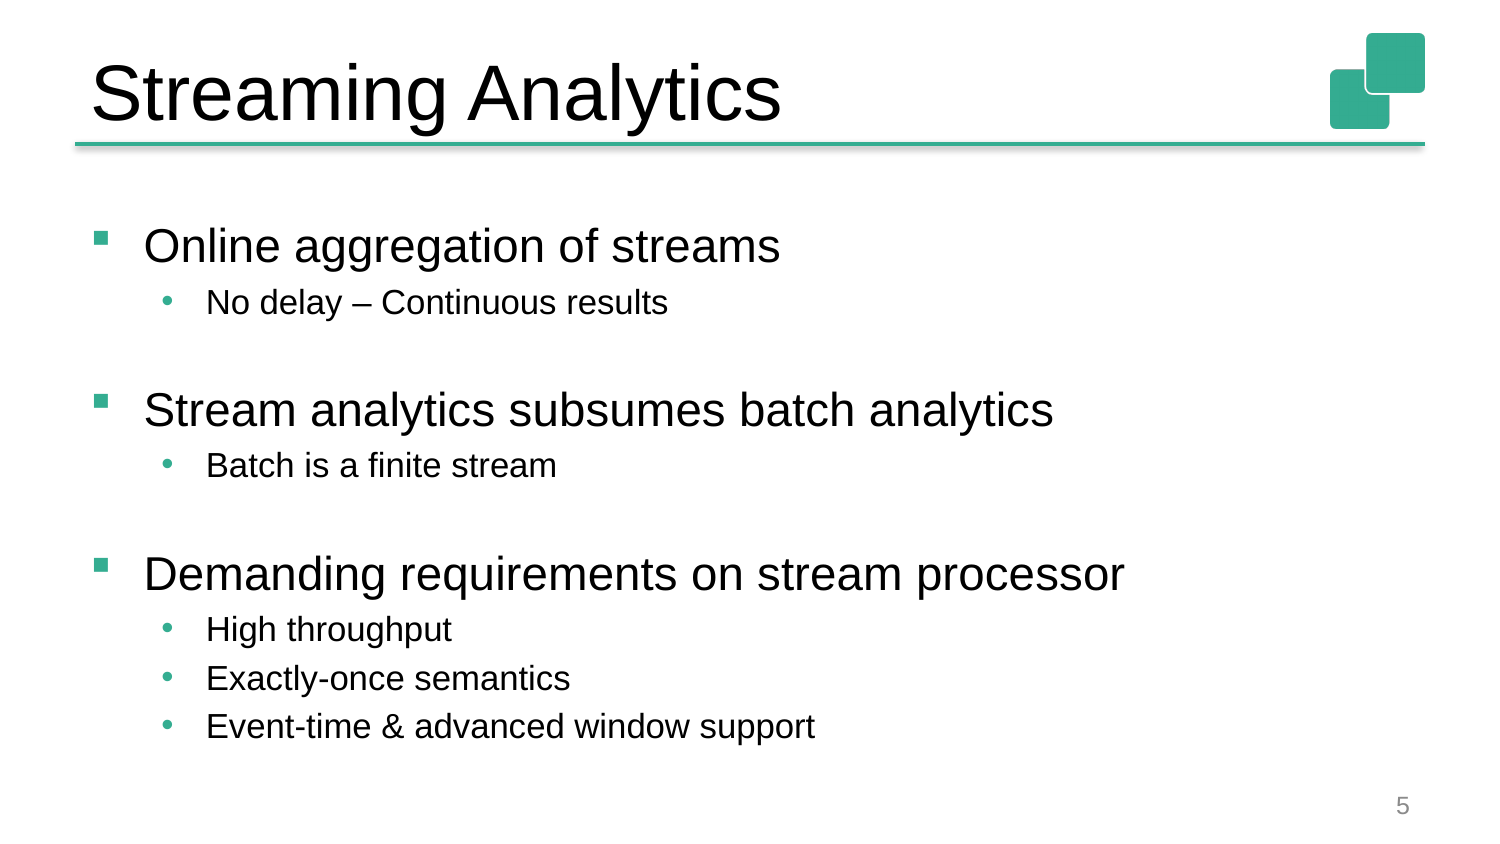

# Streaming Analytics
Online aggregation of streams
No delay – Continuous results

Stream analytics subsumes batch analytics
Batch is a finite stream

Demanding requirements on stream processor
High throughput
Exactly-once semantics
Event-time & advanced window support
5